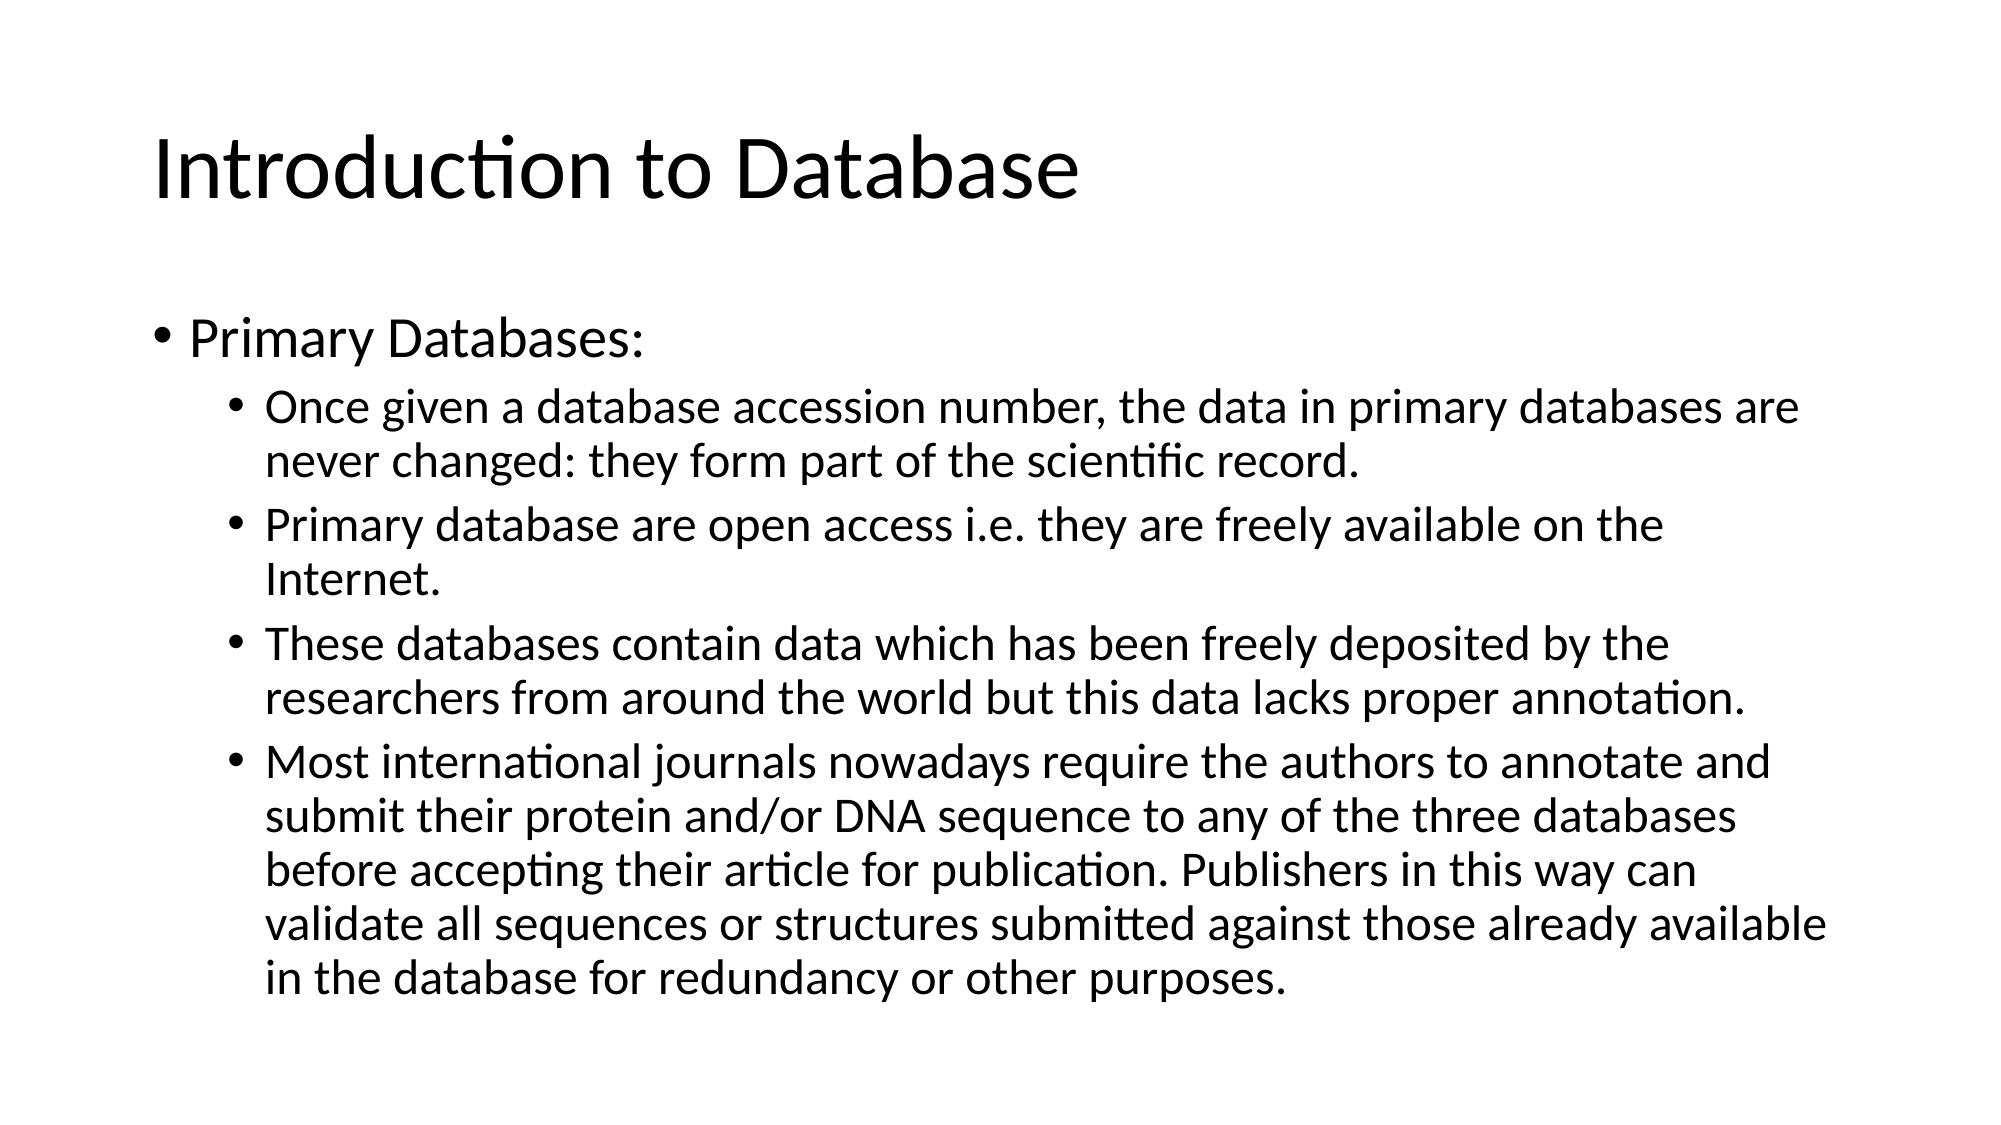

# Introduction to Database
Primary Databases:
Once given a database accession number, the data in primary databases are never changed: they form part of the scientific record.
Primary database are open access i.e. they are freely available on the Internet.
These databases contain data which has been freely deposited by the researchers from around the world but this data lacks proper annotation.
Most international journals nowadays require the authors to annotate and submit their protein and/or DNA sequence to any of the three databases before accepting their article for publication. Publishers in this way can validate all sequences or structures submitted against those already available in the database for redundancy or other purposes.